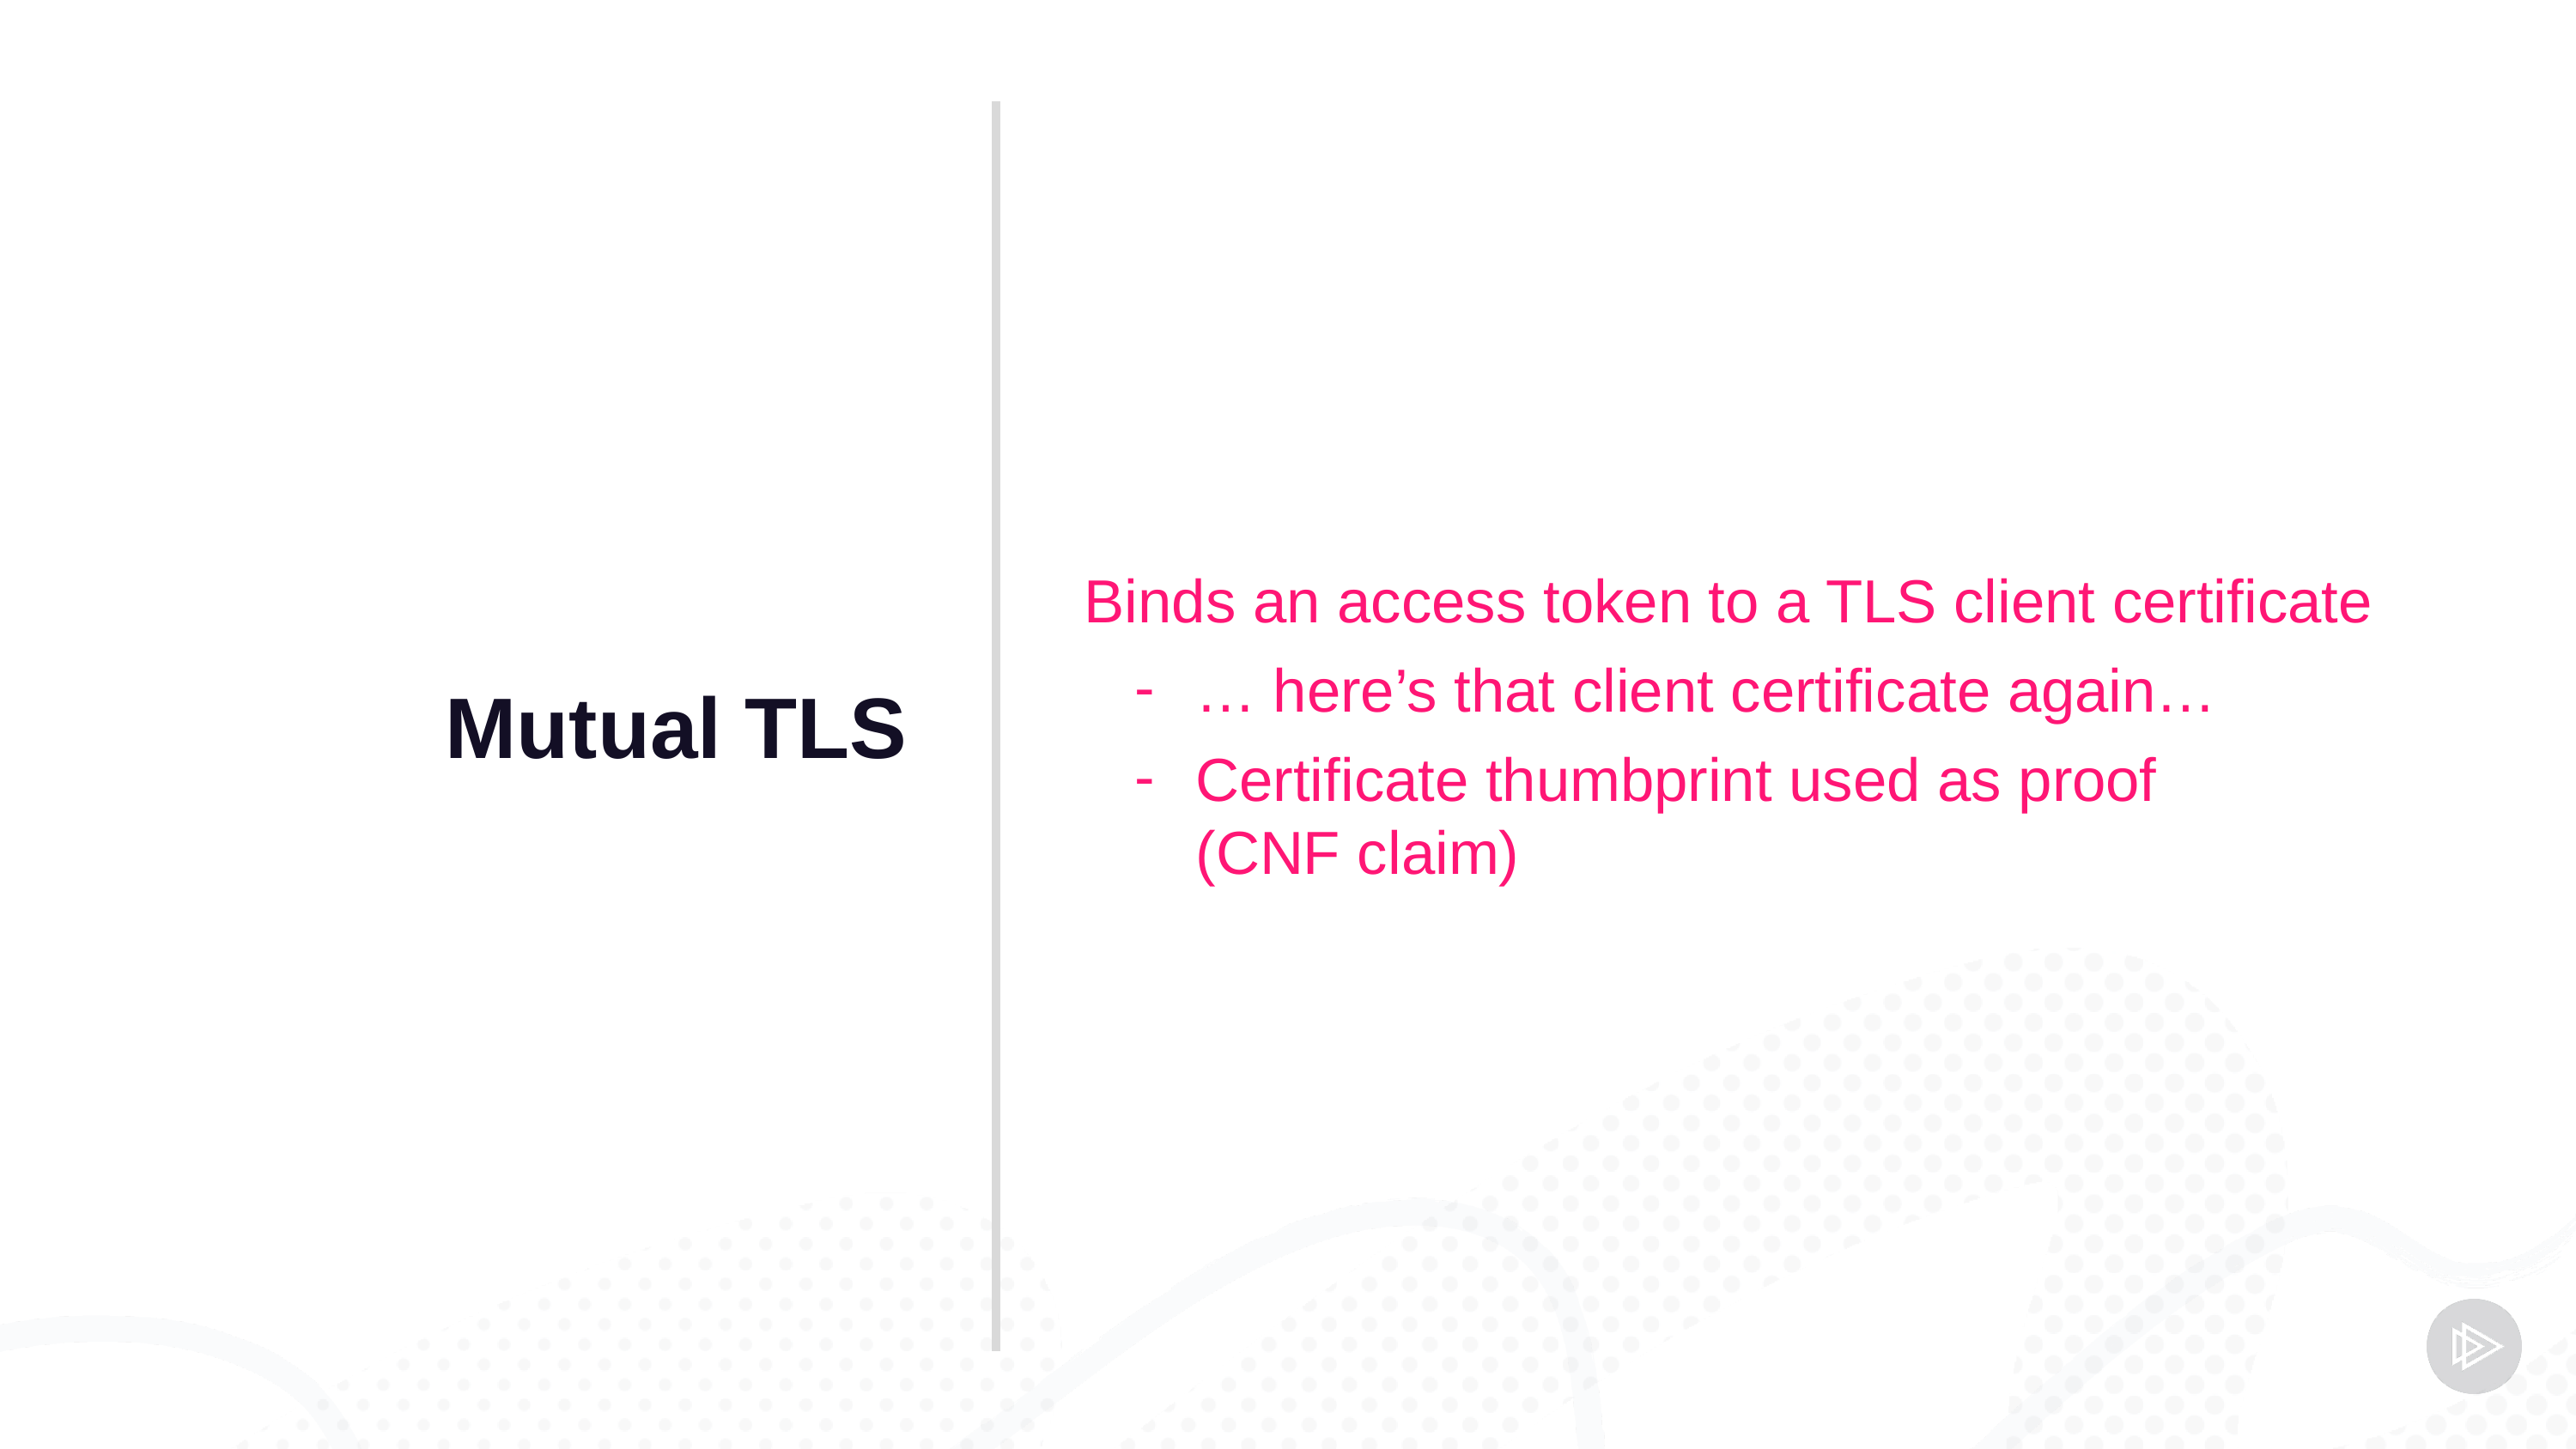

Mutual TLS
Binds an access token to a TLS client certificate
… here’s that client certificate again…
Certificate thumbprint used as proof
(CNF claim)